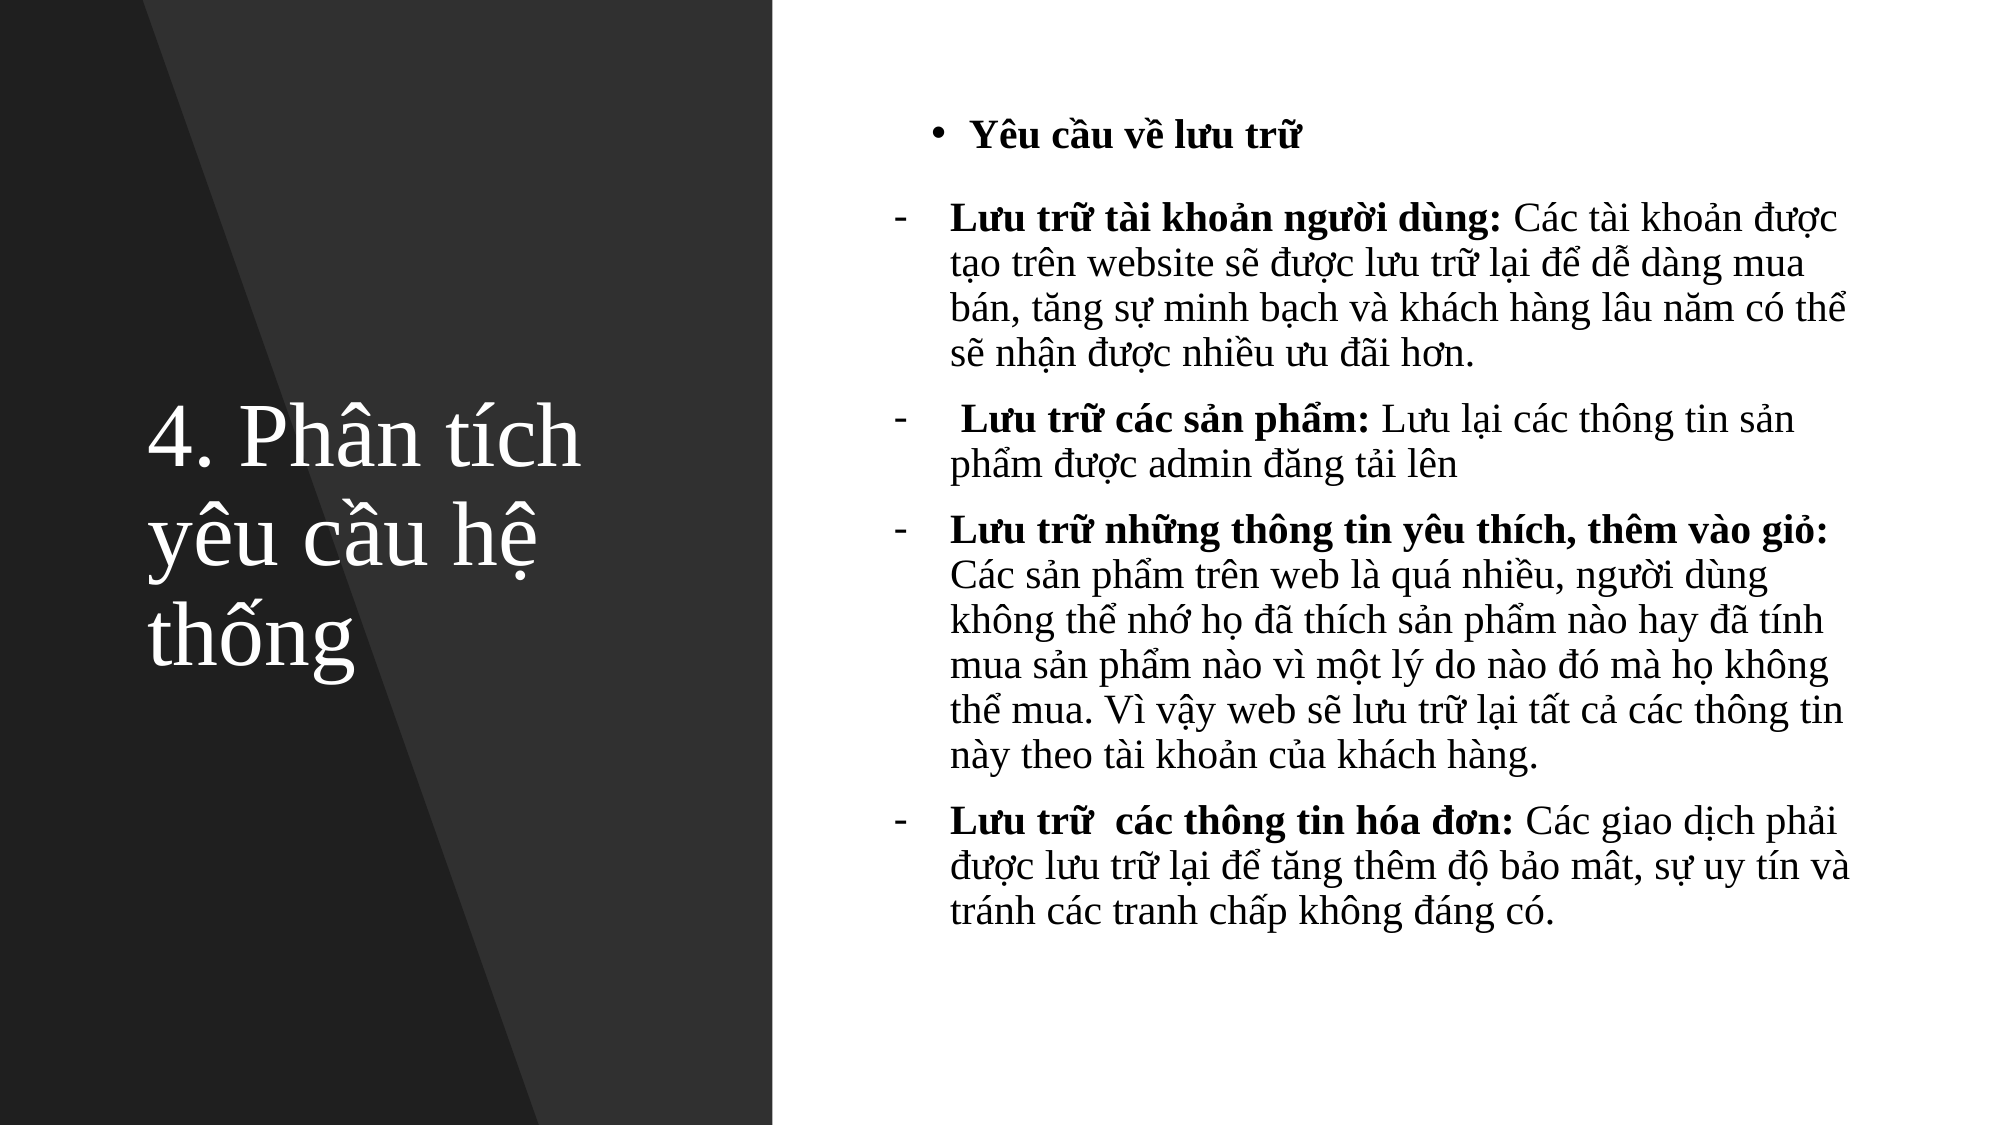

# 4. Phân tích yêu cầu hệ thống
Yêu cầu về lưu trữ
Lưu trữ tài khoản người dùng: Các tài khoản được tạo trên website sẽ được lưu trữ lại để dễ dàng mua bán, tăng sự minh bạch và khách hàng lâu năm có thể sẽ nhận được nhiều ưu đãi hơn.
 Lưu trữ các sản phẩm: Lưu lại các thông tin sản phẩm được admin đăng tải lên
Lưu trữ những thông tin yêu thích, thêm vào giỏ: Các sản phẩm trên web là quá nhiều, người dùng không thể nhớ họ đã thích sản phẩm nào hay đã tính mua sản phẩm nào vì một lý do nào đó mà họ không thể mua. Vì vậy web sẽ lưu trữ lại tất cả các thông tin này theo tài khoản của khách hàng.
Lưu trữ  các thông tin hóa đơn: Các giao dịch phải được lưu trữ lại để tăng thêm độ bảo mât, sự uy tín và tránh các tranh chấp không đáng có.